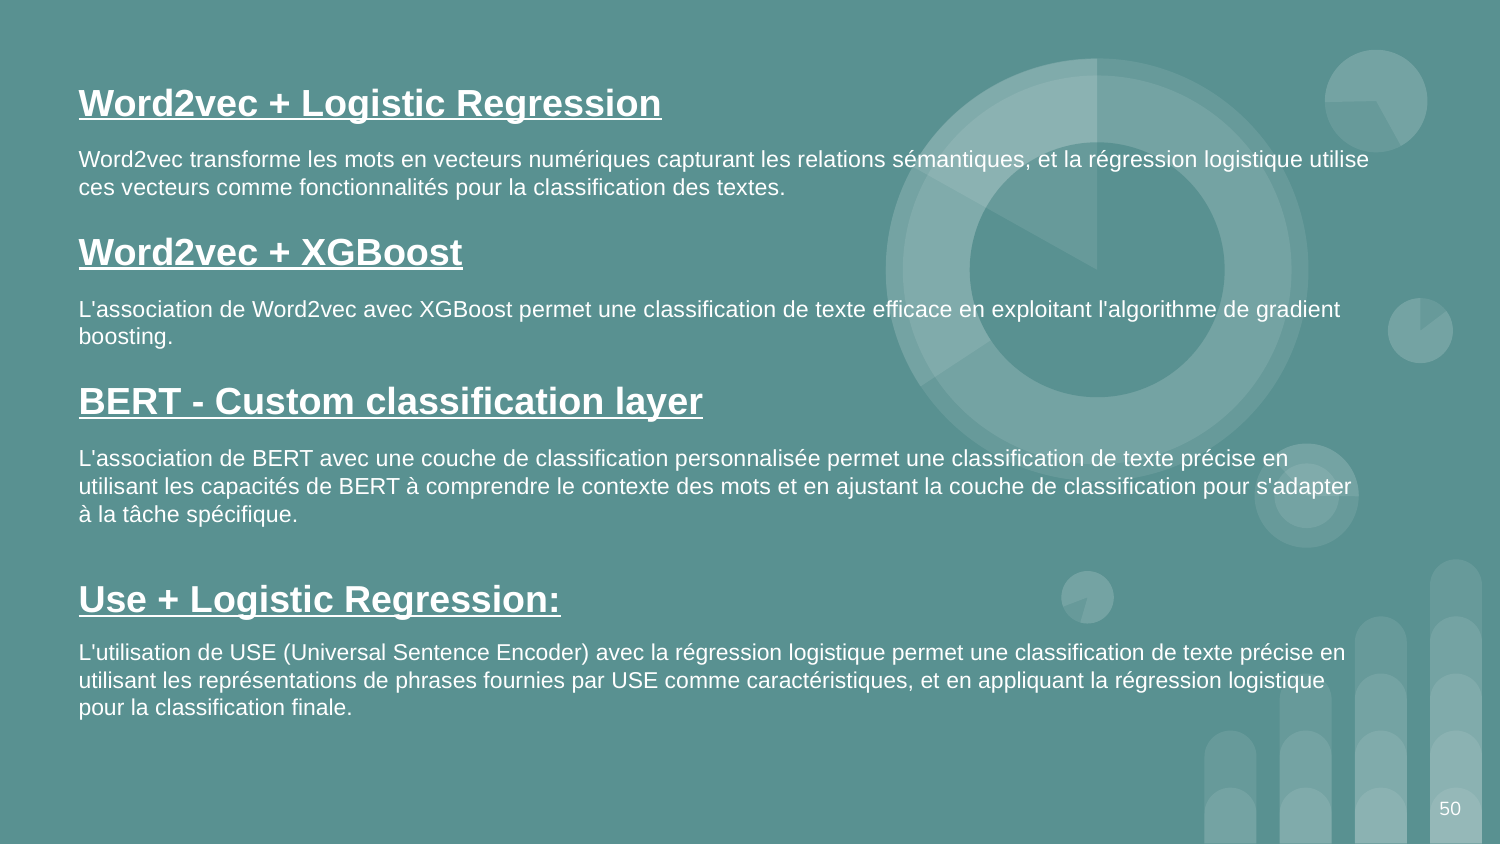

# Word2vec + Logistic Regression

Word2vec transforme les mots en vecteurs numériques capturant les relations sémantiques, et la régression logistique utilise ces vecteurs comme fonctionnalités pour la classification des textes.

Word2vec + XGBoost

L'association de Word2vec avec XGBoost permet une classification de texte efficace en exploitant l'algorithme de gradient boosting.

BERT - Custom classification layer

L'association de BERT avec une couche de classification personnalisée permet une classification de texte précise en utilisant les capacités de BERT à comprendre le contexte des mots et en ajustant la couche de classification pour s'adapter à la tâche spécifique.

Use + Logistic Regression:

L'utilisation de USE (Universal Sentence Encoder) avec la régression logistique permet une classification de texte précise en utilisant les représentations de phrases fournies par USE comme caractéristiques, et en appliquant la régression logistique pour la classification finale.

50